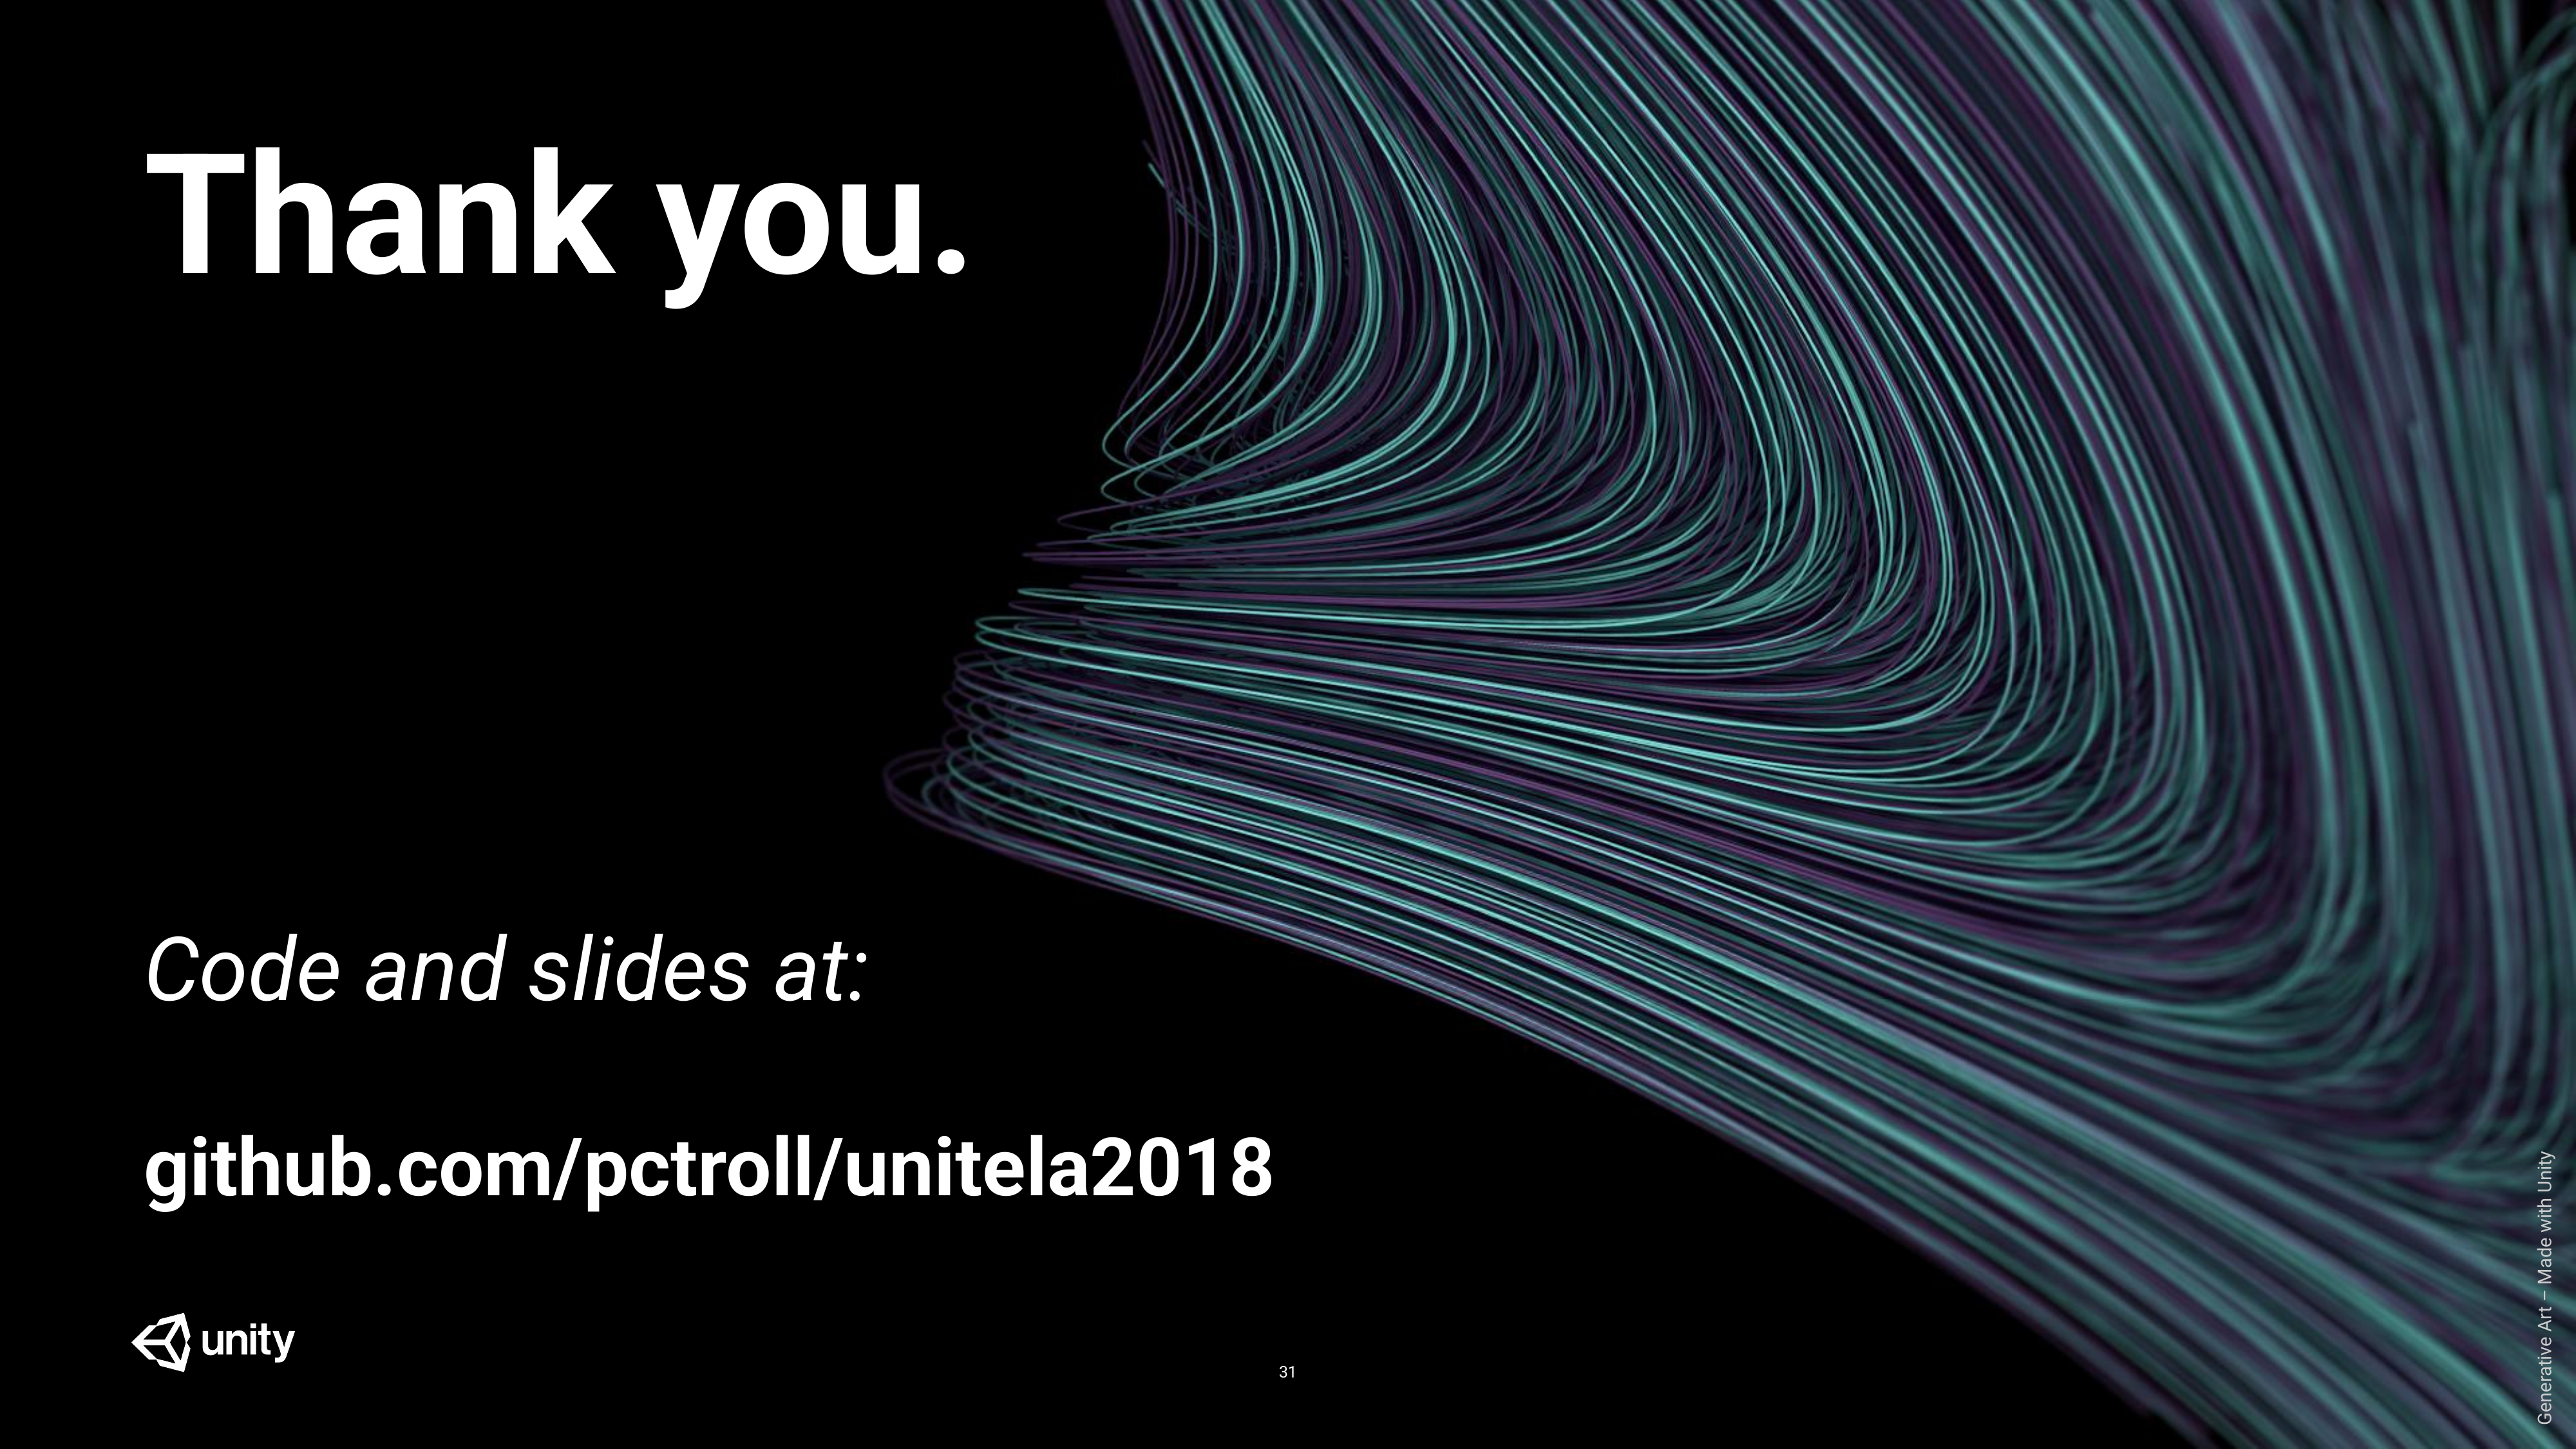

Thank you.
Code and slides at:

github.com/pctroll/unitela2018
31